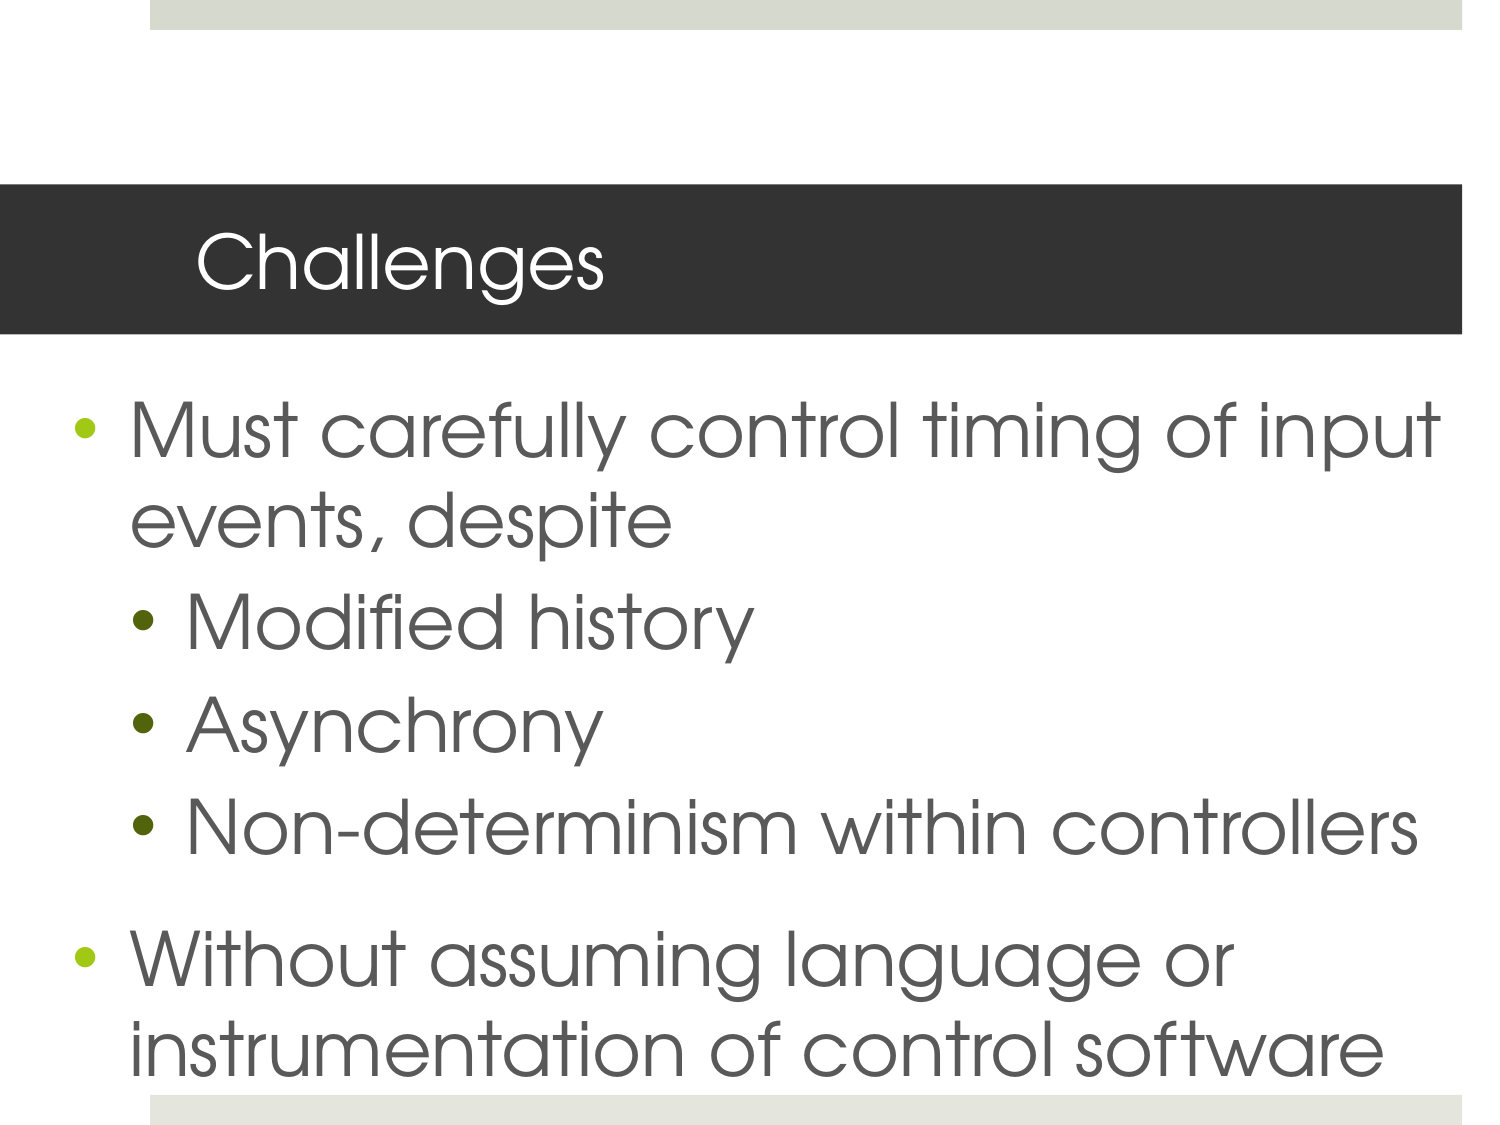

# Challenges
Must carefully control timing of input events, despite
Modified history
Asynchrony
Non-determinism within controllers
Without assuming language or instrumentation of control software